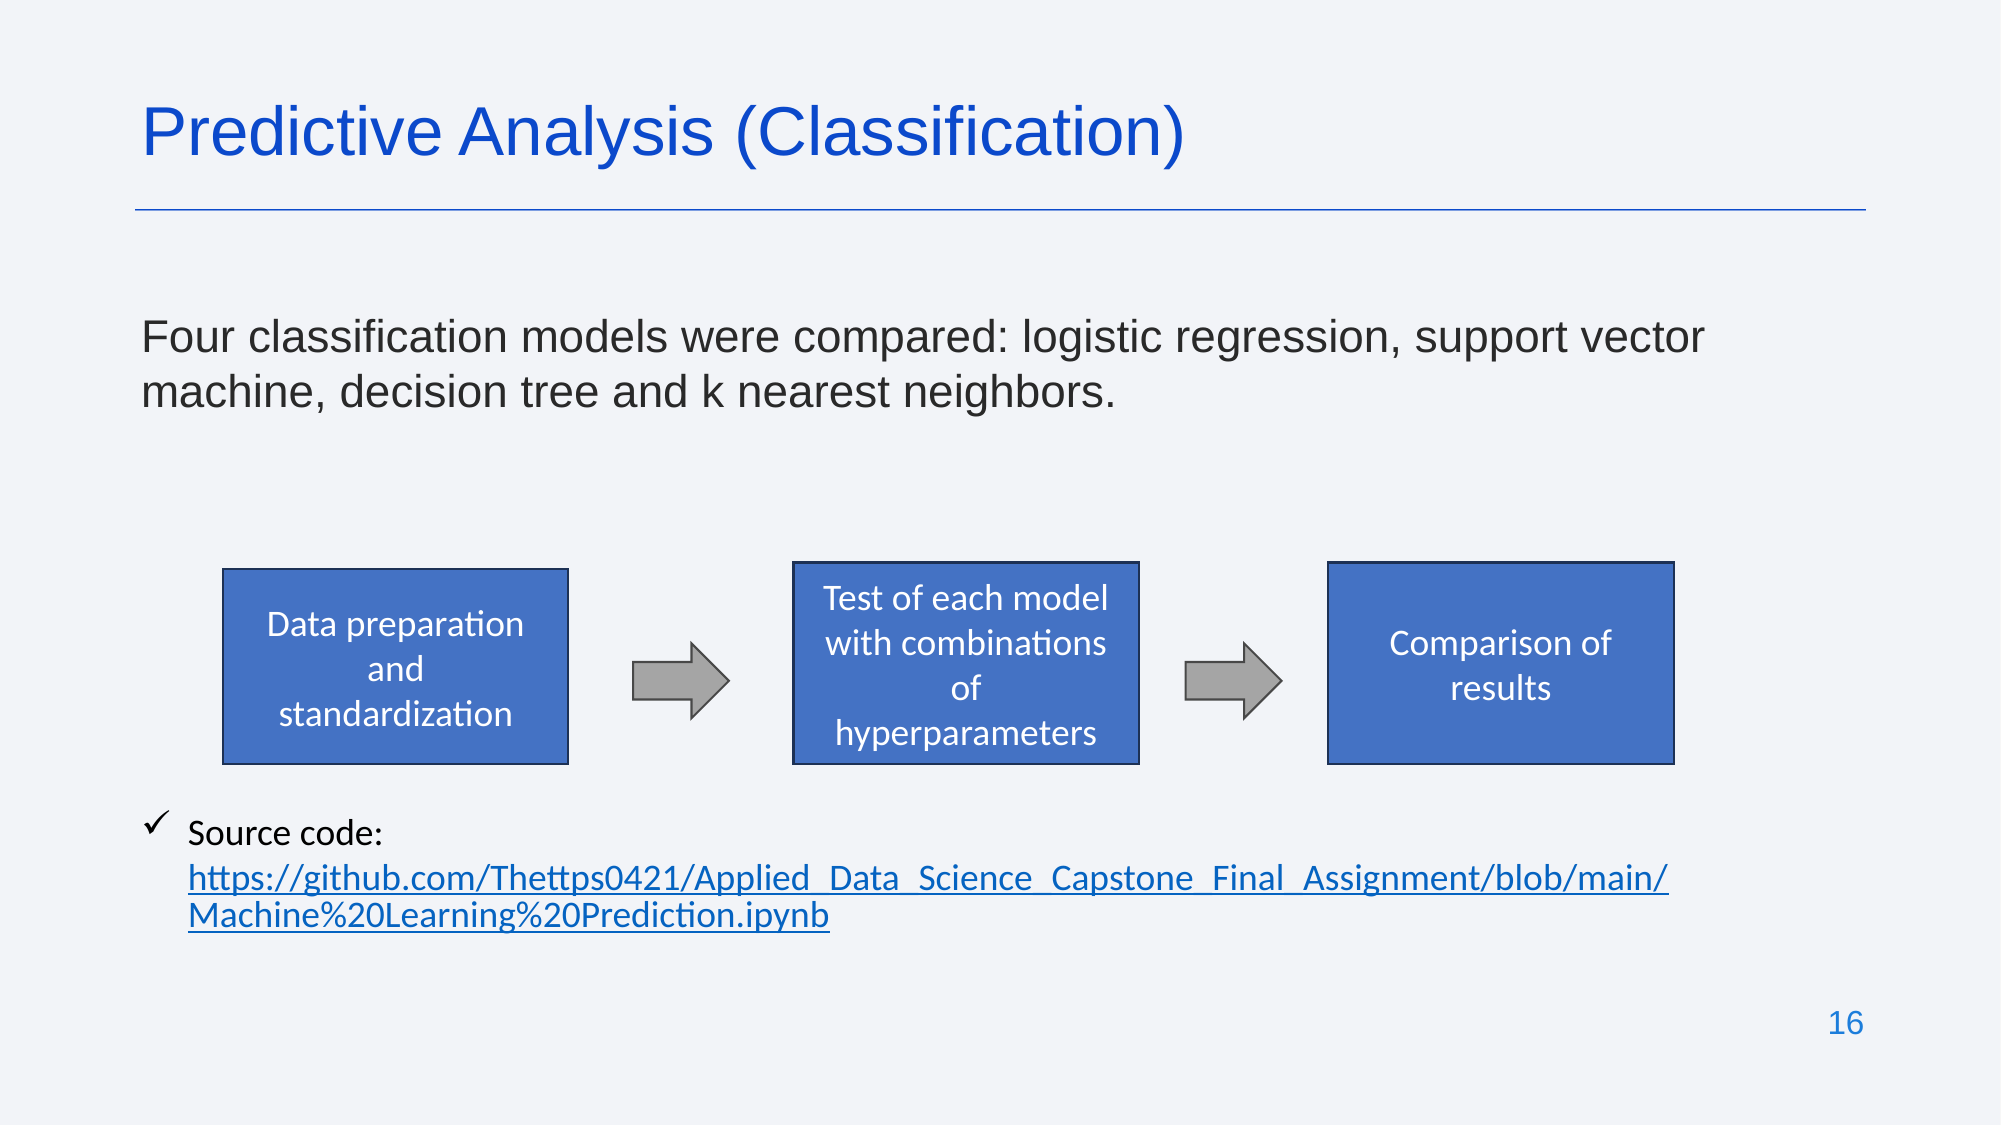

Predictive Analysis (Classification)
Four classification models were compared: logistic regression, support vector machine, decision tree and k nearest neighbors.
Test of each model
with combinations
of
hyperparameters
Comparison of
results
Data preparation
and
standardization

Source code: https://github.com/Thettps0421/Applied_Data_Science_Capstone_Final_Assignment/blob/main/Machine%20Learning%20Prediction.ipynb
16